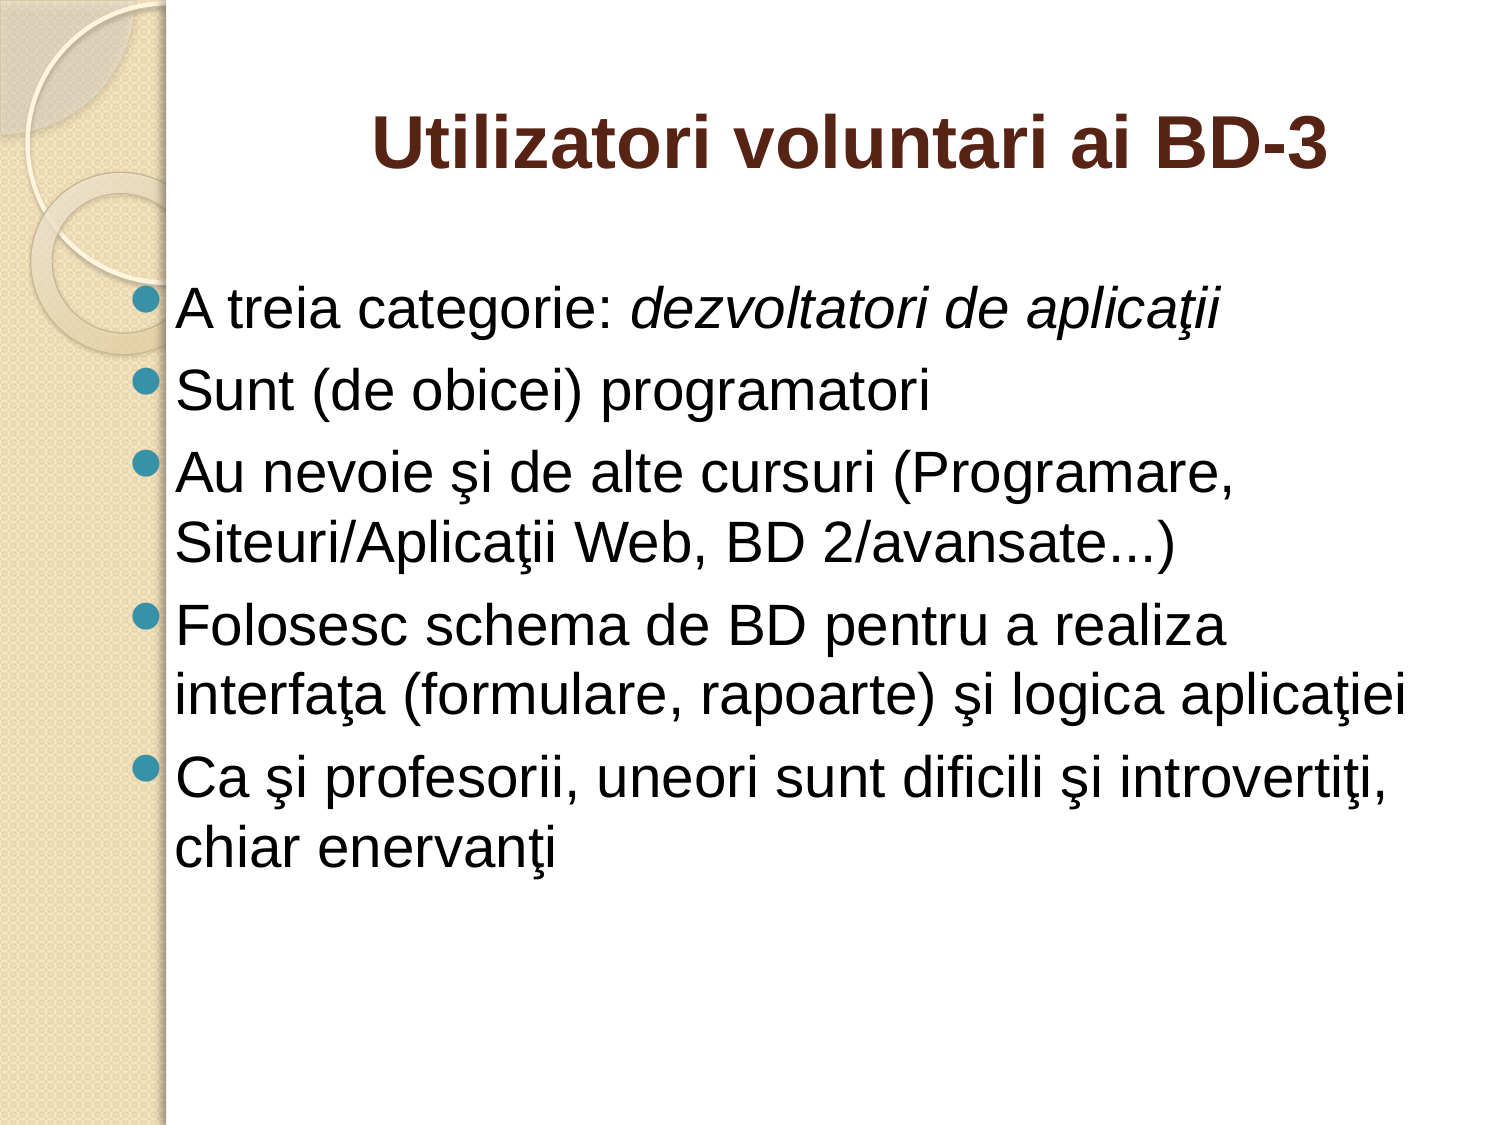

# Utilizatori voluntari ai BD-3
A treia categorie: dezvoltatori de aplicaţii
Sunt (de obicei) programatori
Au nevoie şi de alte cursuri (Programare, Siteuri/Aplicaţii Web, BD 2/avansate...)
Folosesc schema de BD pentru a realiza interfaţa (formulare, rapoarte) şi logica aplicaţiei
Ca şi profesorii, uneori sunt dificili şi introvertiţi, chiar enervanţi